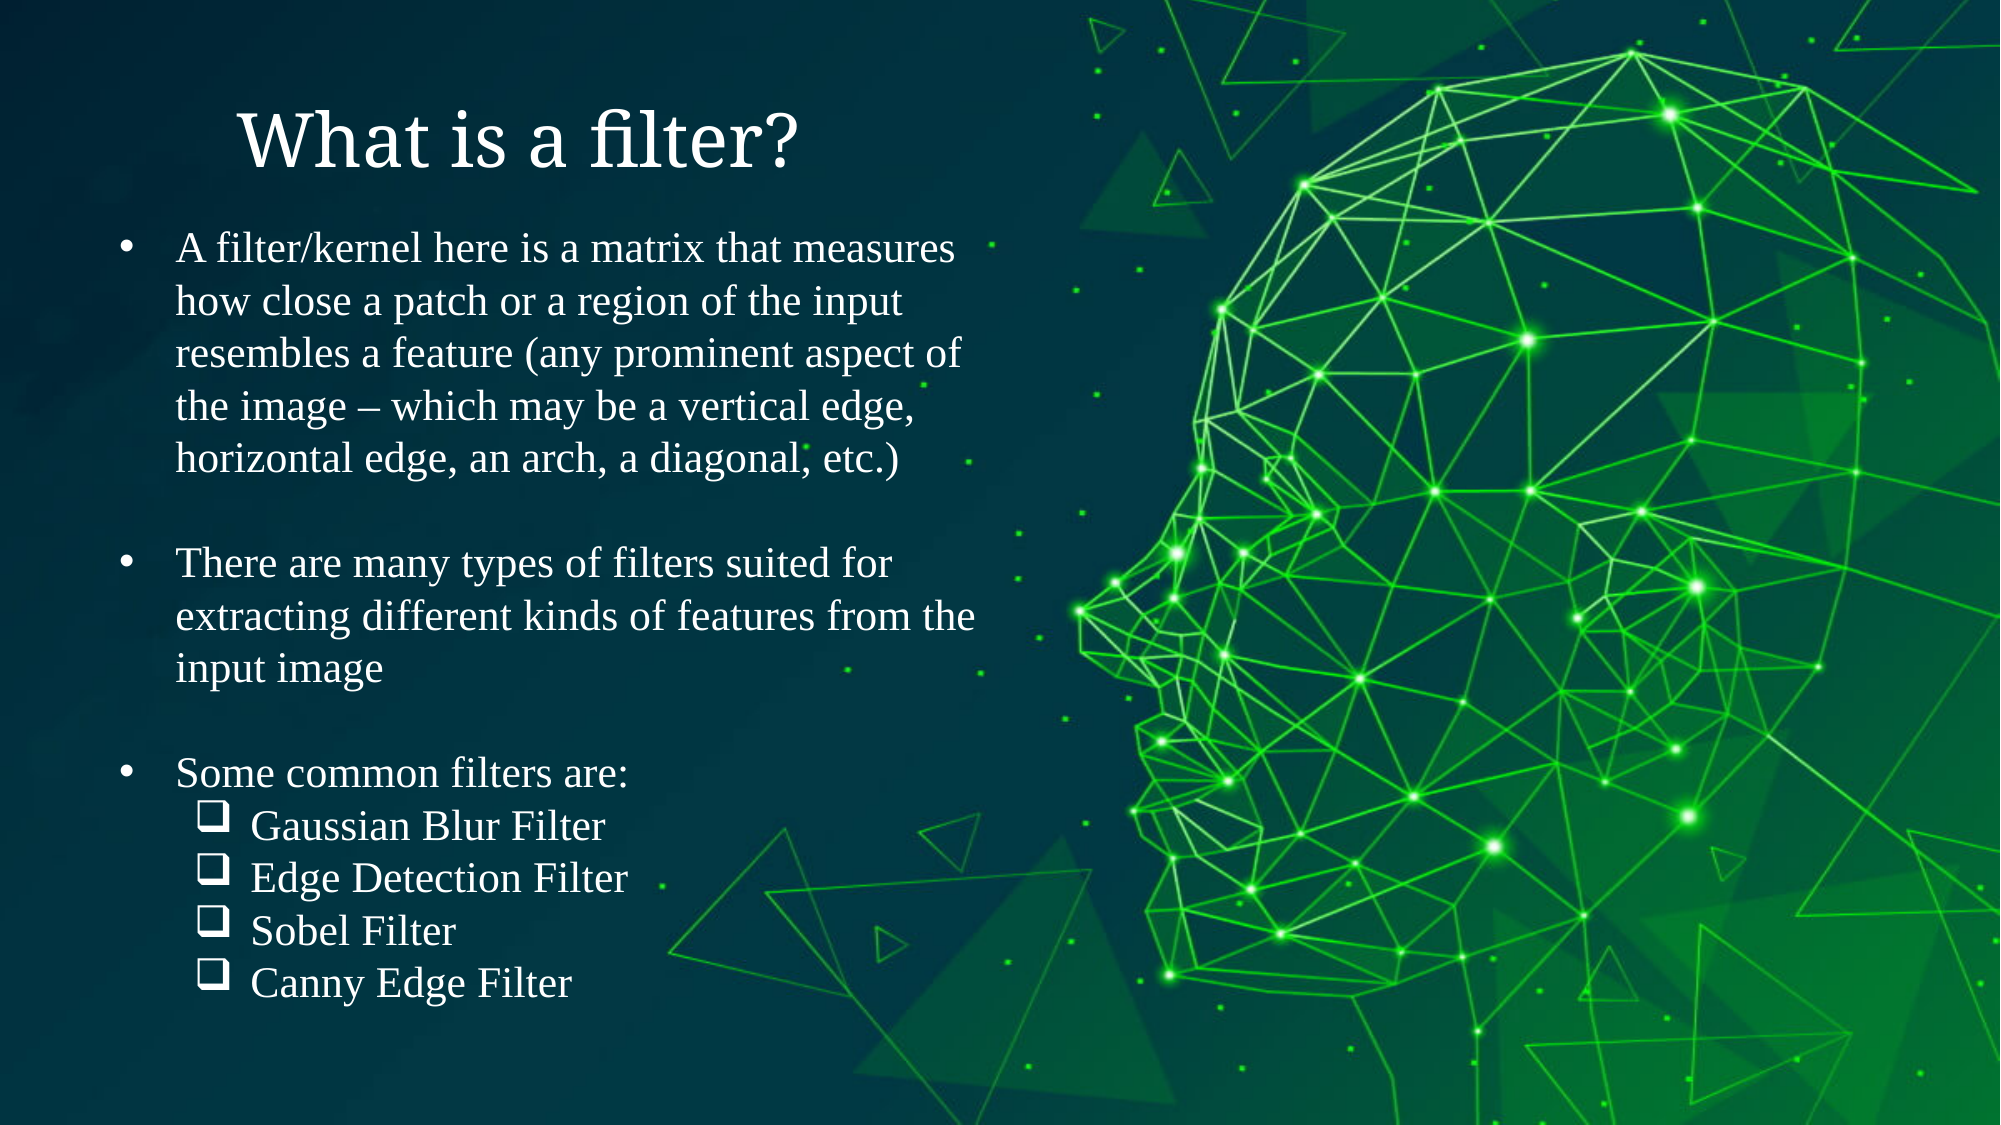

What is a filter?
A filter/kernel here is a matrix that measures how close a patch or a region of the input resembles a feature (any prominent aspect of the image – which may be a vertical edge, horizontal edge, an arch, a diagonal, etc.)

There are many types of filters suited for extracting different kinds of features from the input image

Some common filters are:
Gaussian Blur Filter
Edge Detection Filter
Sobel Filter
Canny Edge Filter